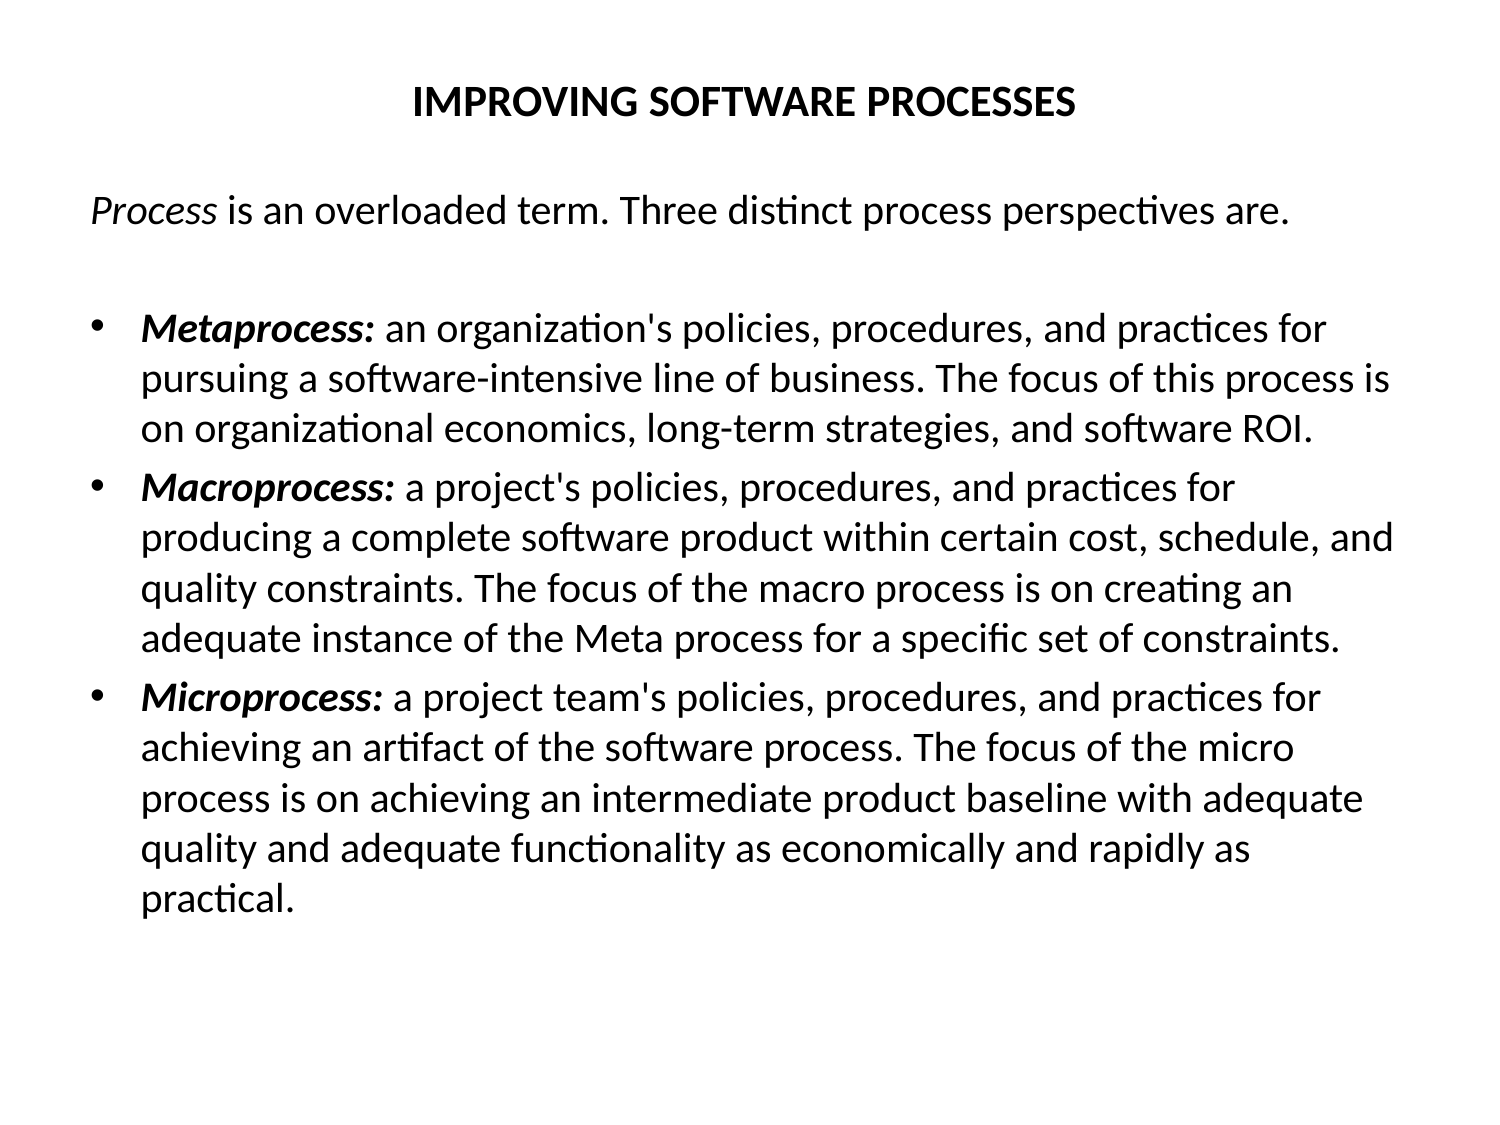

# IMPROVING SOFTWARE PROCESSES
Process is an overloaded term. Three distinct process perspectives are.

Metaprocess: an organization's policies, procedures, and practices for pursuing a software-intensive line of business. The focus of this process is on organizational economics, long-term strategies, and software ROI.
Macroprocess: a project's policies, procedures, and practices for producing a complete software product within certain cost, schedule, and quality constraints. The focus of the macro process is on creating an adequate instance of the Meta process for a specific set of constraints.
Microprocess: a project team's policies, procedures, and practices for achieving an artifact of the software process. The focus of the micro process is on achieving an intermediate product baseline with adequate quality and adequate functionality as economically and rapidly as practical.